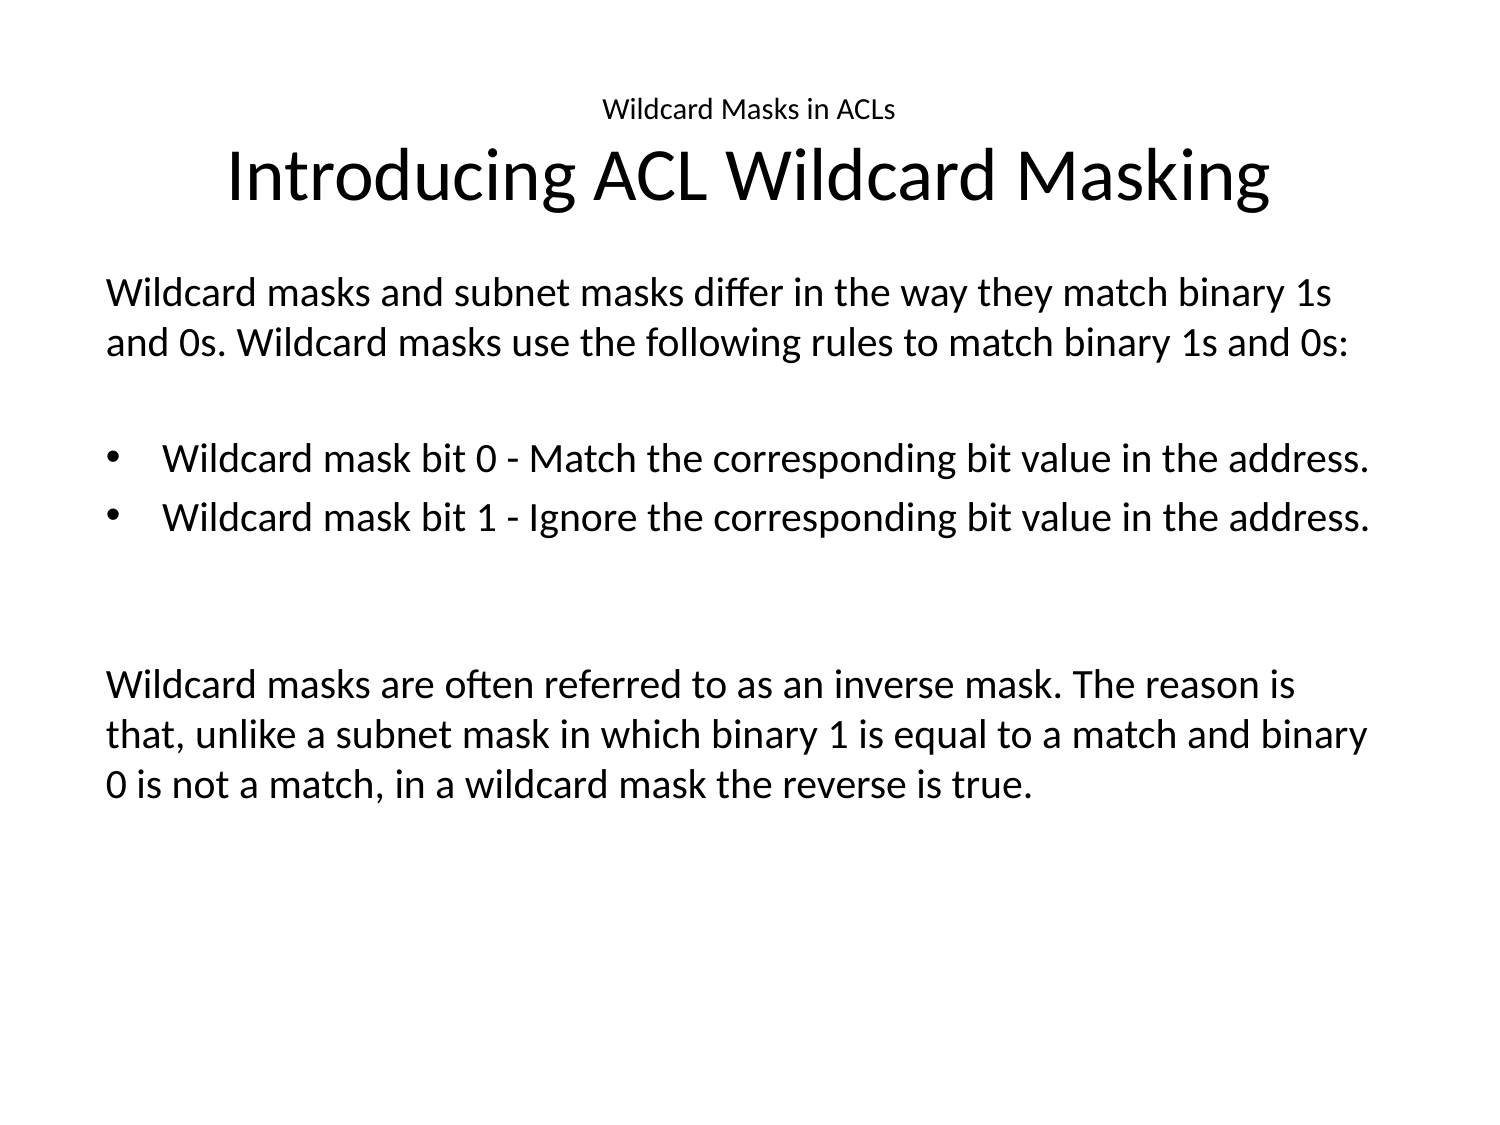

# Wildcard Masks in ACLs Introducing ACL Wildcard Masking
Wildcard masks and subnet masks differ in the way they match binary 1s and 0s. Wildcard masks use the following rules to match binary 1s and 0s:

Wildcard mask bit 0 - Match the corresponding bit value in the address.
Wildcard mask bit 1 - Ignore the corresponding bit value in the address.

Wildcard masks are often referred to as an inverse mask. The reason is that, unlike a subnet mask in which binary 1 is equal to a match and binary 0 is not a match, in a wildcard mask the reverse is true.